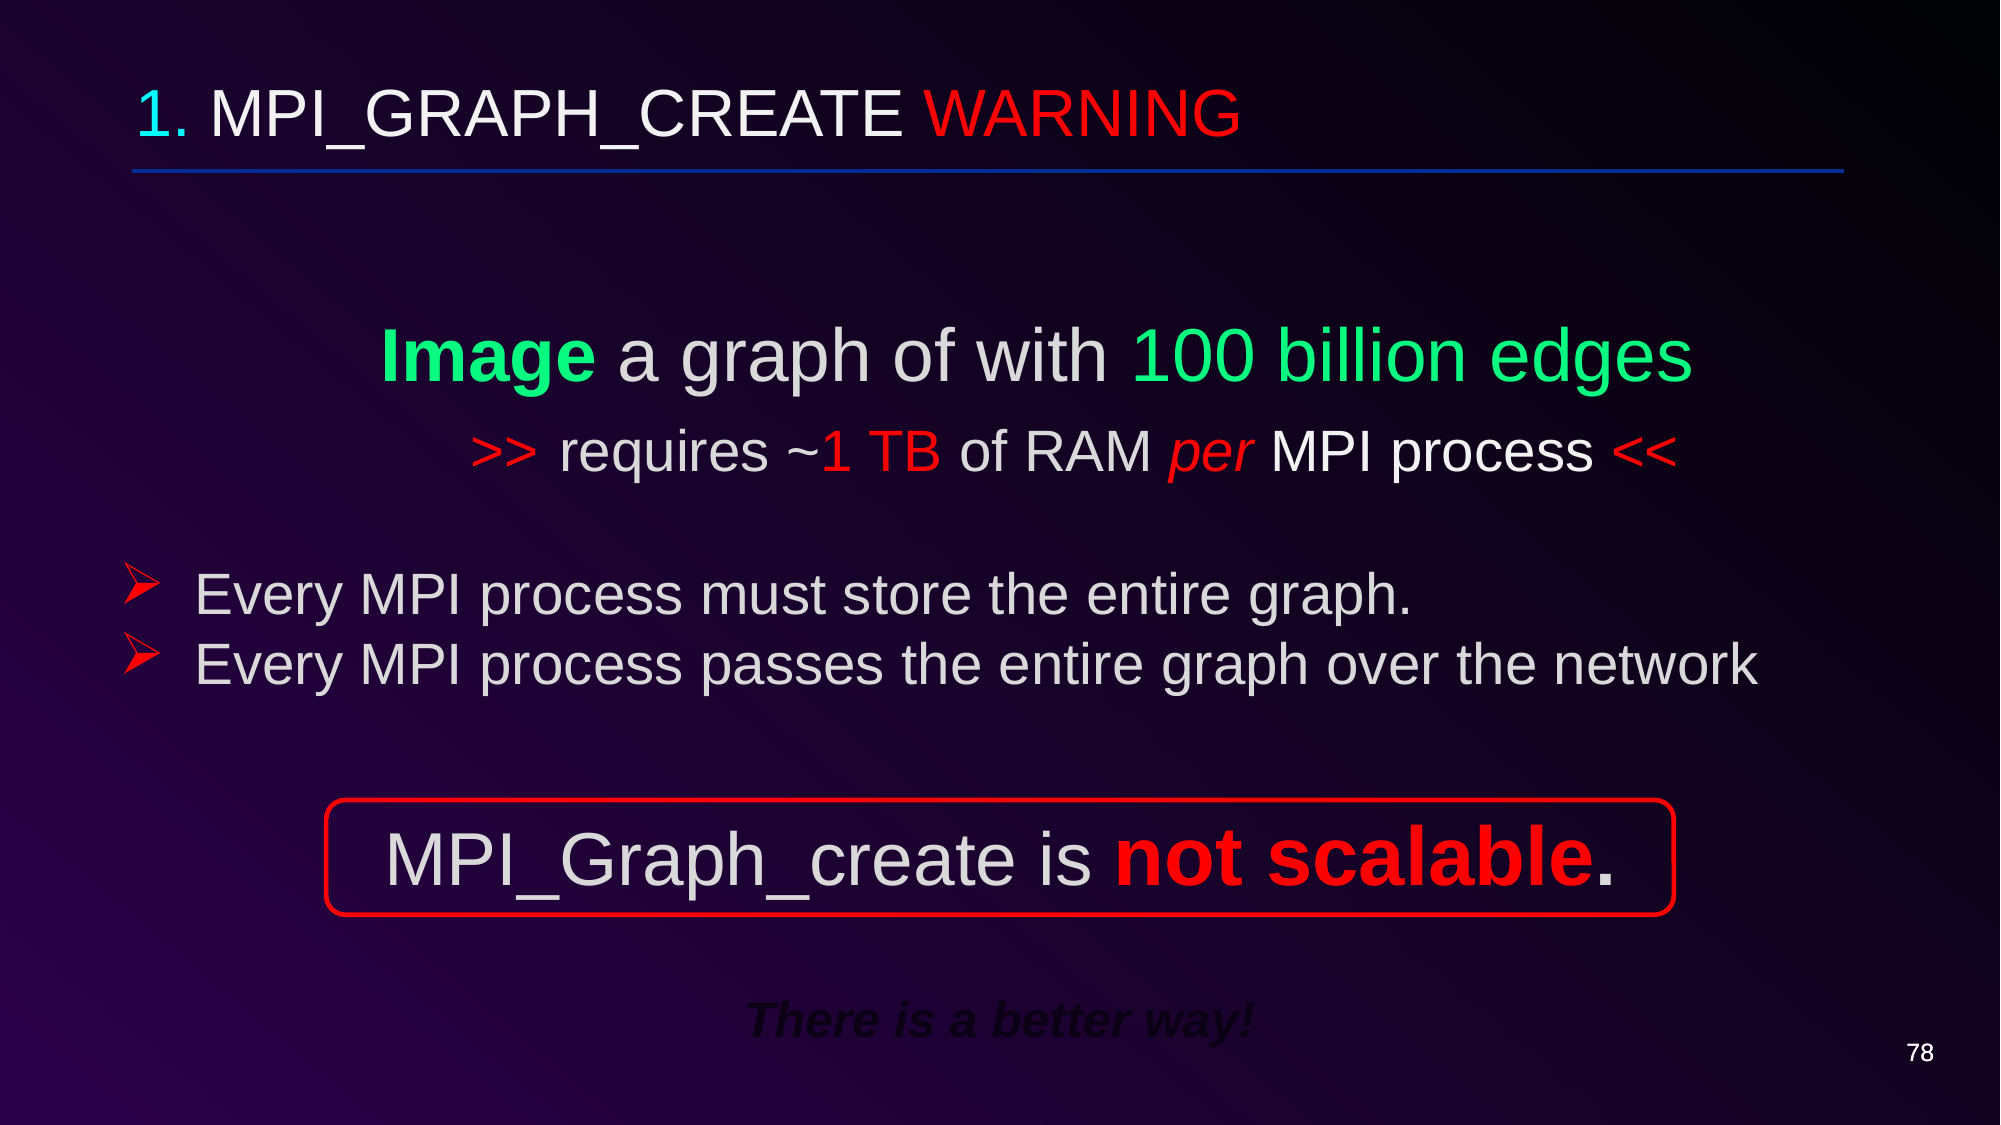

# 1. MPI_graph_create WARNING
Image a graph of with 100 billion edges
>> requires ~1 TB of RAM per MPI process <<
Every MPI process must store the entire graph.
Every MPI process passes the entire graph over the network
MPI_Graph_create is not scalable.

There is a better way!
78
78